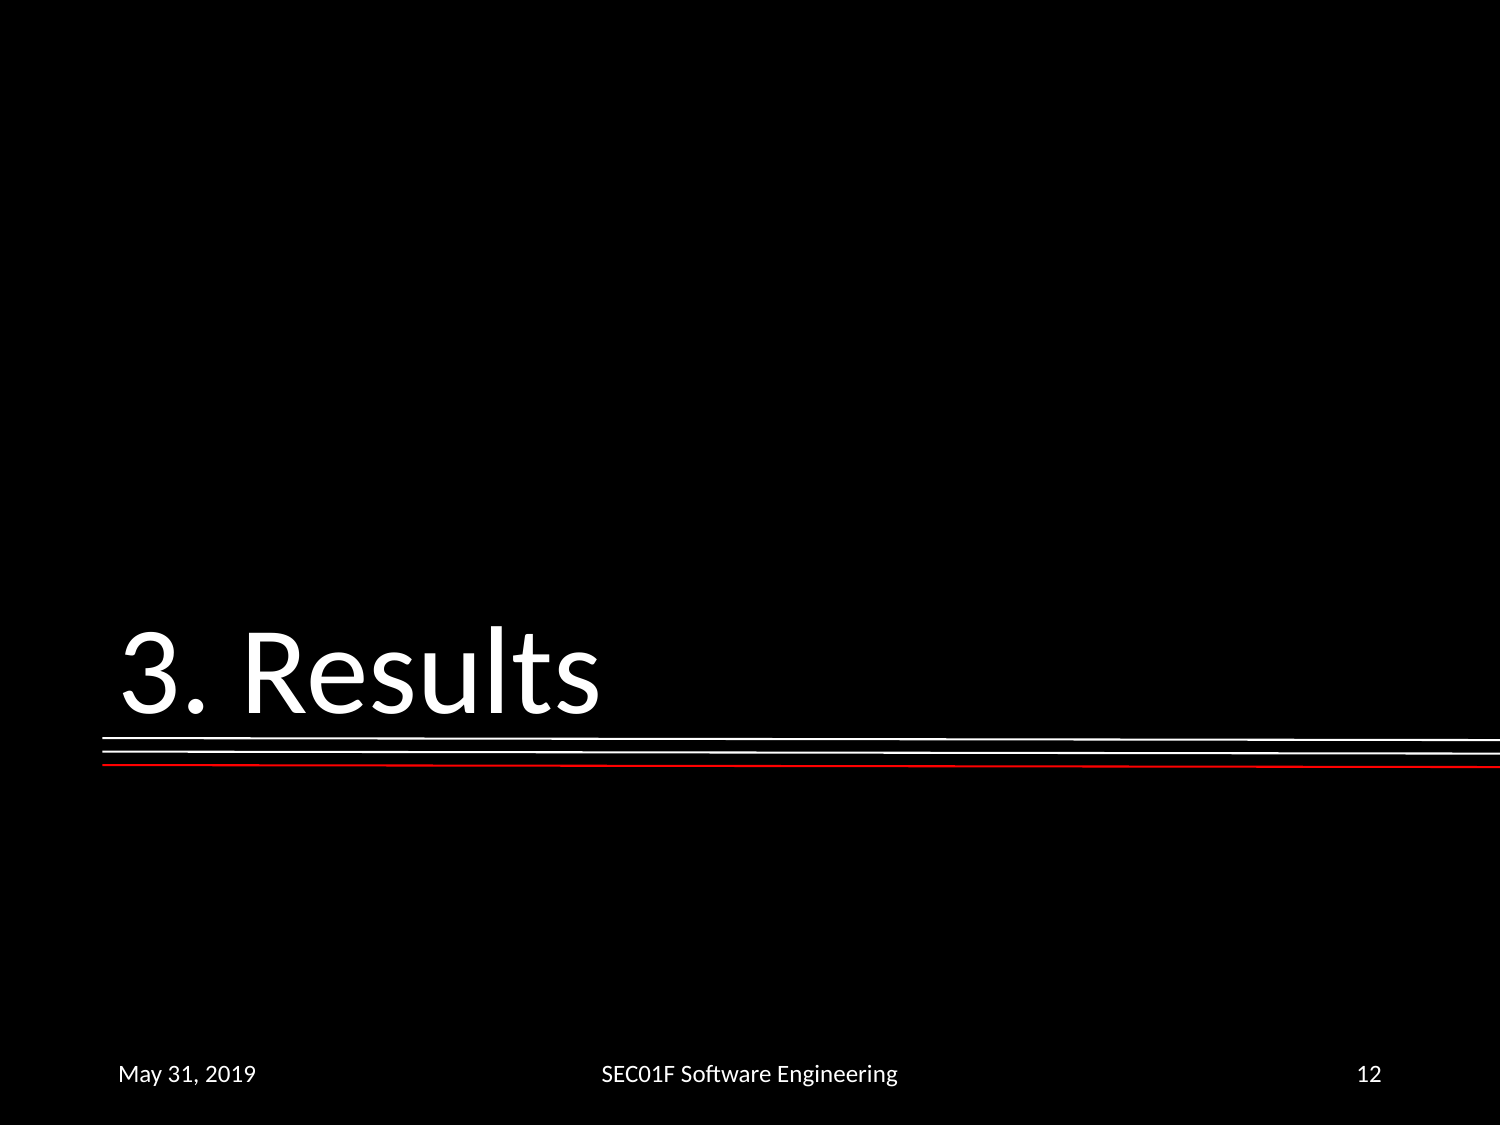

# 3. Results
May 31, 2019
SEC01F Software Engineering
12